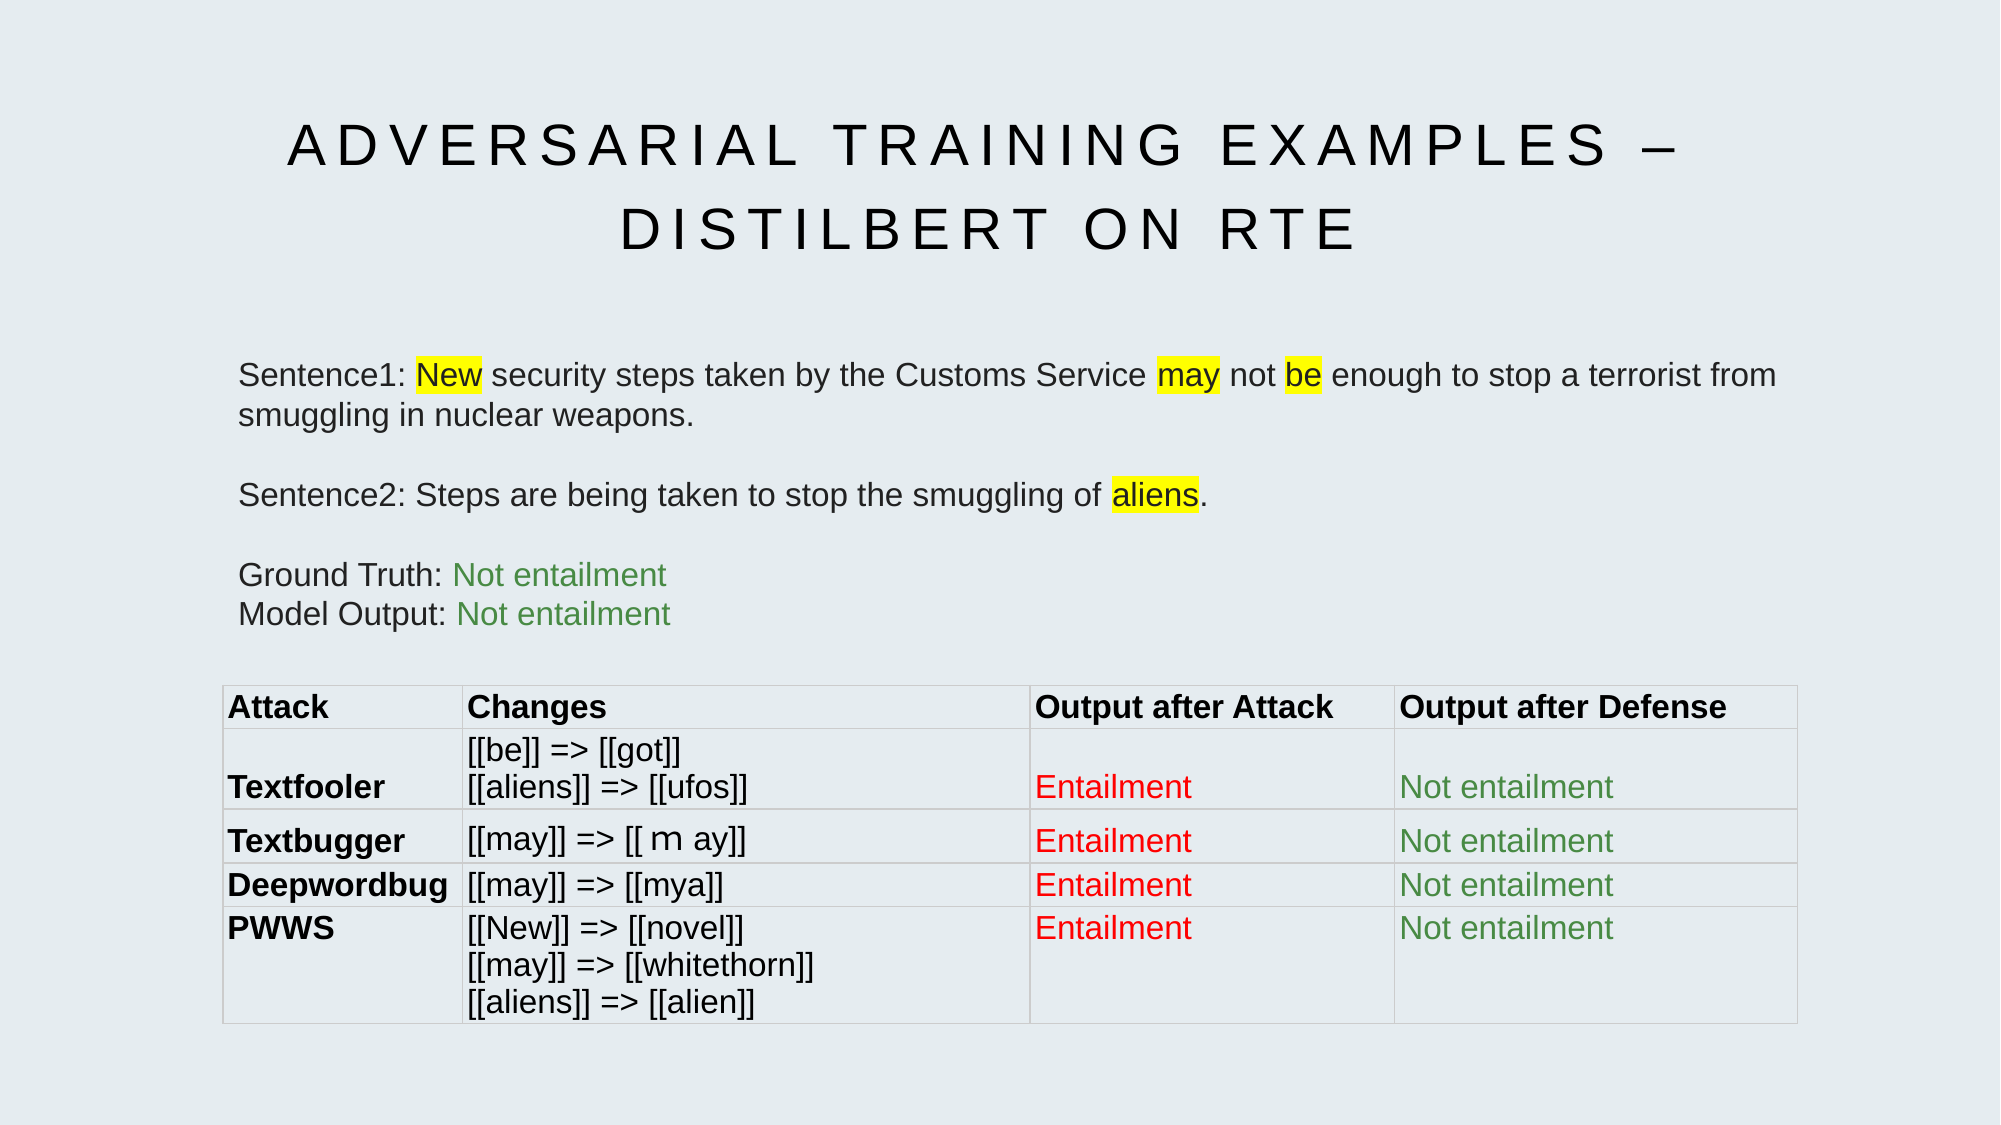

# Adversarial training EXAMPLEs – DISTILBERT on RTE
Sentence1: New security steps taken by the Customs Service may not be enough to stop a terrorist from smuggling in nuclear weapons.

Sentence2: Steps are being taken to stop the smuggling of aliens.

Ground Truth: Not entailment
Model Output: Not entailment
| Attack | Changes | Output after Attack | Output after Defense |
| --- | --- | --- | --- |
| Textfooler | [[be]] => [[got]] [[aliens]] => [[ufos]] | Entailment | Not entailment |
| Textbugger | [[may]] => [[ｍay]] | Entailment | Not entailment |
| Deepwordbug | [[may]] => [[mya]] | Entailment | Not entailment |
| PWWS | [[New]] => [[novel]] [[may]] => [[whitethorn]] [[aliens]] => [[alien]] | Entailment | Not entailment |